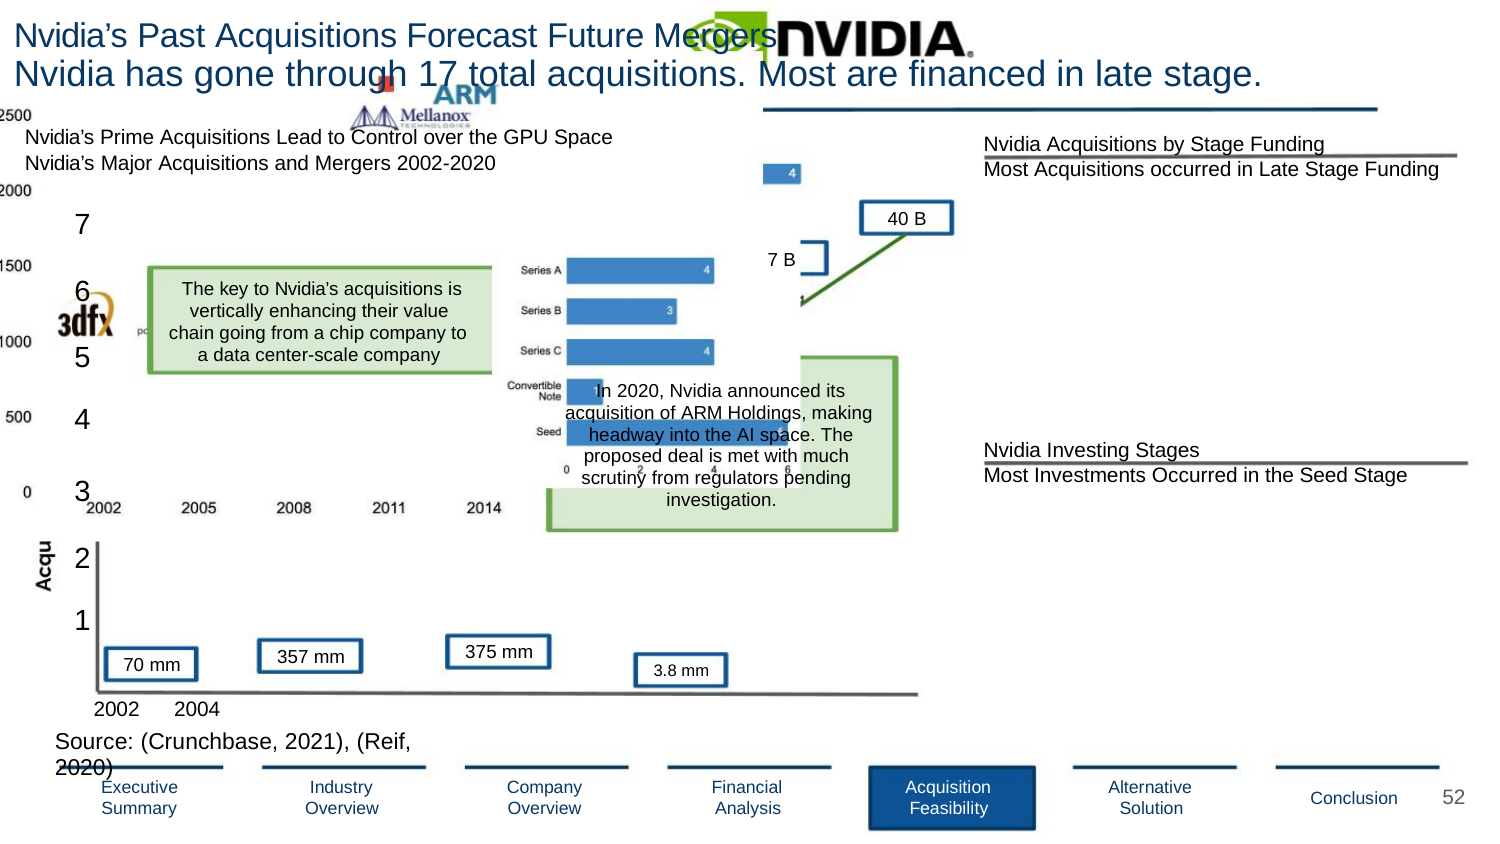

Nvidia’s Past Acquisitions Forecast Future Mergers
Nvidia has gone through 17 total acquisitions. Most are ﬁnanced in late stage.
Nvidia’s Prime Acquisitions Lead to Control over the GPU Space
Nvidia’s Major Acquisitions and Mergers 2002-2020
Nvidia Acquisitions by Stage Funding
Most Acquisitions occurred in Late Stage Funding
7
40 B
7 B
6
The key to Nvidia’s acquisitions is
vertically enhancing their value
chain going from a chip company to
a data center-scale company
5
4
In 2020, Nvidia announced its
acquisition of ARM Holdings, making
headway into the AI space. The
proposed deal is met with much
scrutiny from regulators pending
investigation.
Nvidia Investing Stages
Most Investments Occurred in the Seed Stage
3
2
1
375 mm
357 mm
70 mm
3.8 mm
2002
2004
Source: (Crunchbase, 2021), (Reif, 2020)
Executive
Summary
Industry
Overview
Company
Overview
Financial
Analysis
Acquisition
Feasibility
Alternative
Solution
52
Conclusion